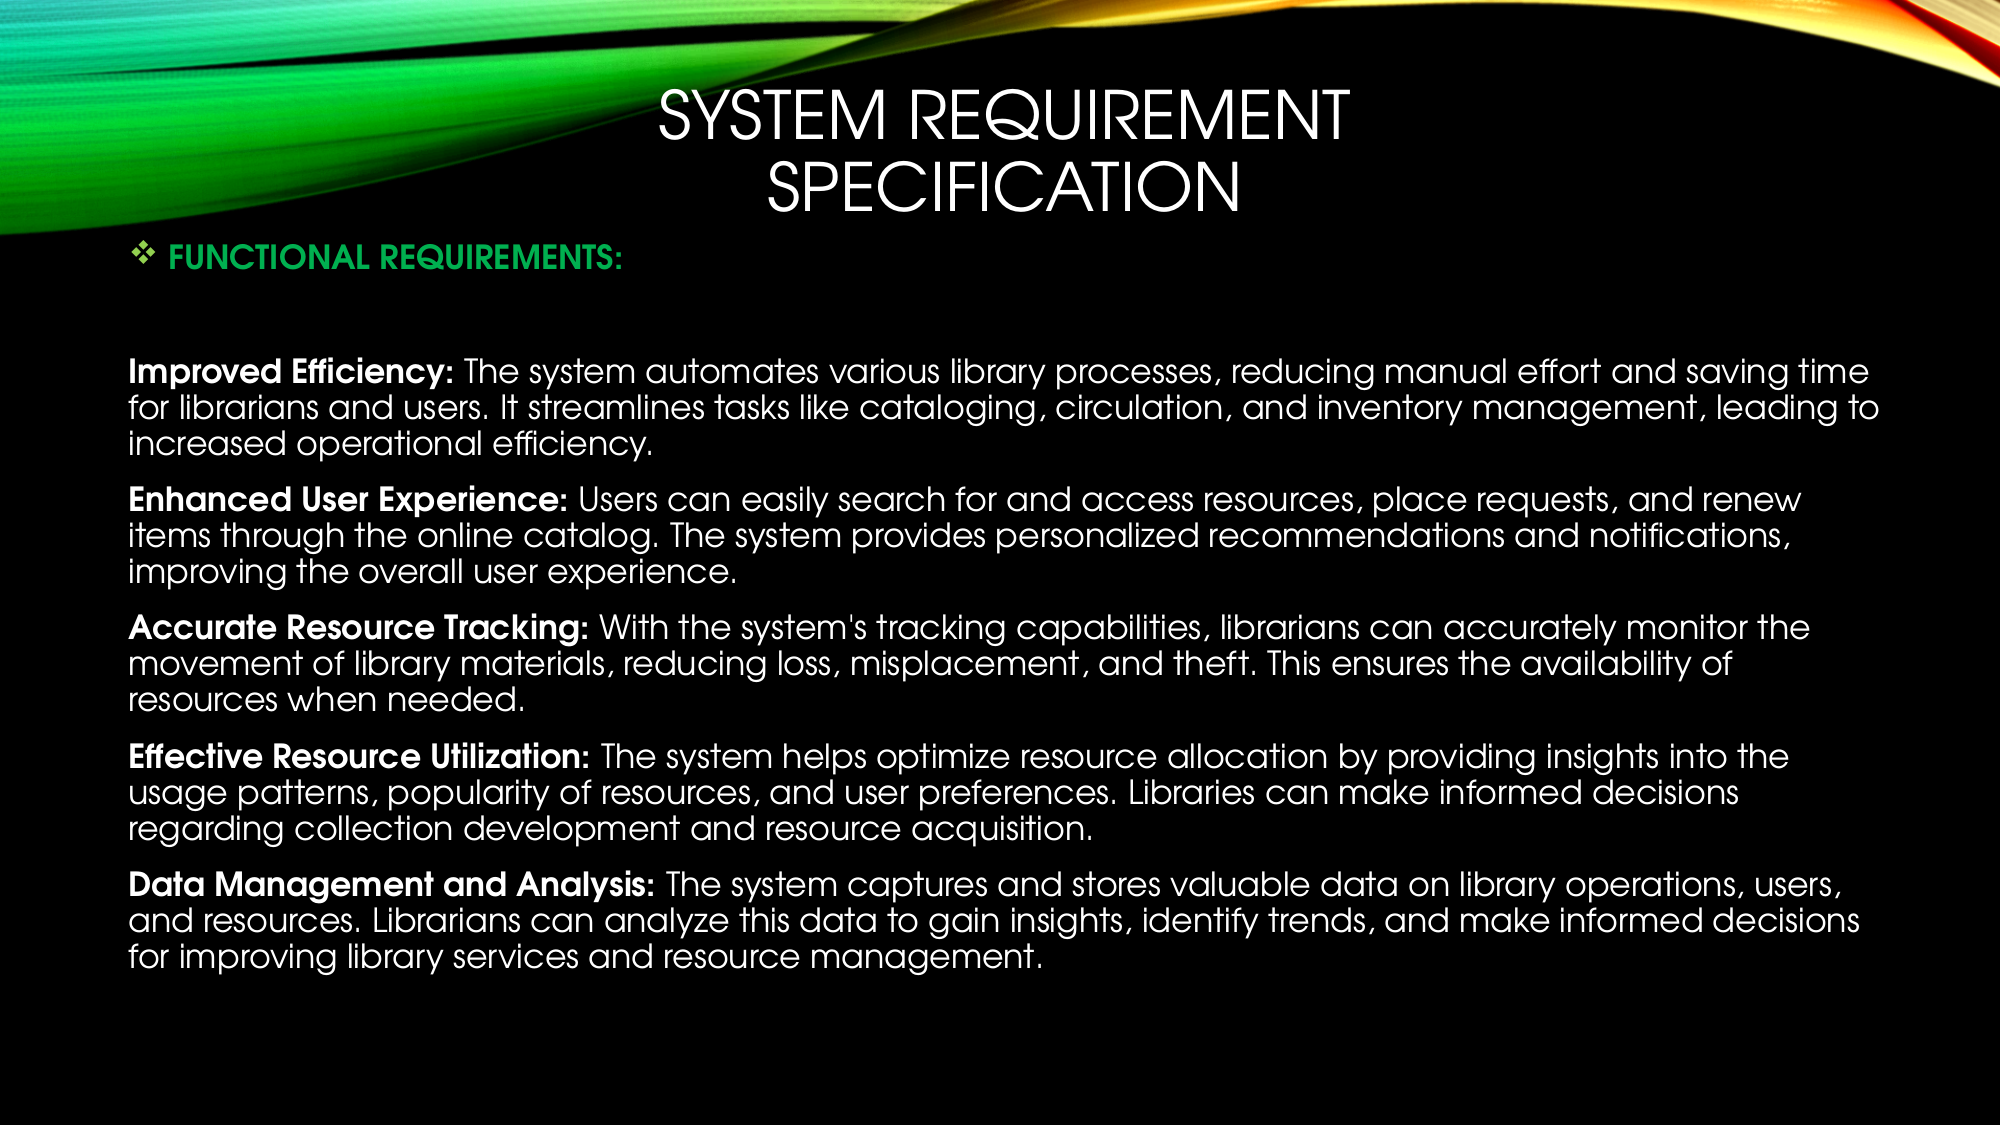

# System Requirement Specification
 FUNCTIONAL REQUIREMENTS:

Improved Efficiency: The system automates various library processes, reducing manual effort and saving time for librarians and users. It streamlines tasks like cataloging, circulation, and inventory management, leading to increased operational efficiency.
Enhanced User Experience: Users can easily search for and access resources, place requests, and renew items through the online catalog. The system provides personalized recommendations and notifications, improving the overall user experience.
Accurate Resource Tracking: With the system's tracking capabilities, librarians can accurately monitor the movement of library materials, reducing loss, misplacement, and theft. This ensures the availability of resources when needed.
Effective Resource Utilization: The system helps optimize resource allocation by providing insights into the usage patterns, popularity of resources, and user preferences. Libraries can make informed decisions regarding collection development and resource acquisition.
Data Management and Analysis: The system captures and stores valuable data on library operations, users, and resources. Librarians can analyze this data to gain insights, identify trends, and make informed decisions for improving library services and resource management.